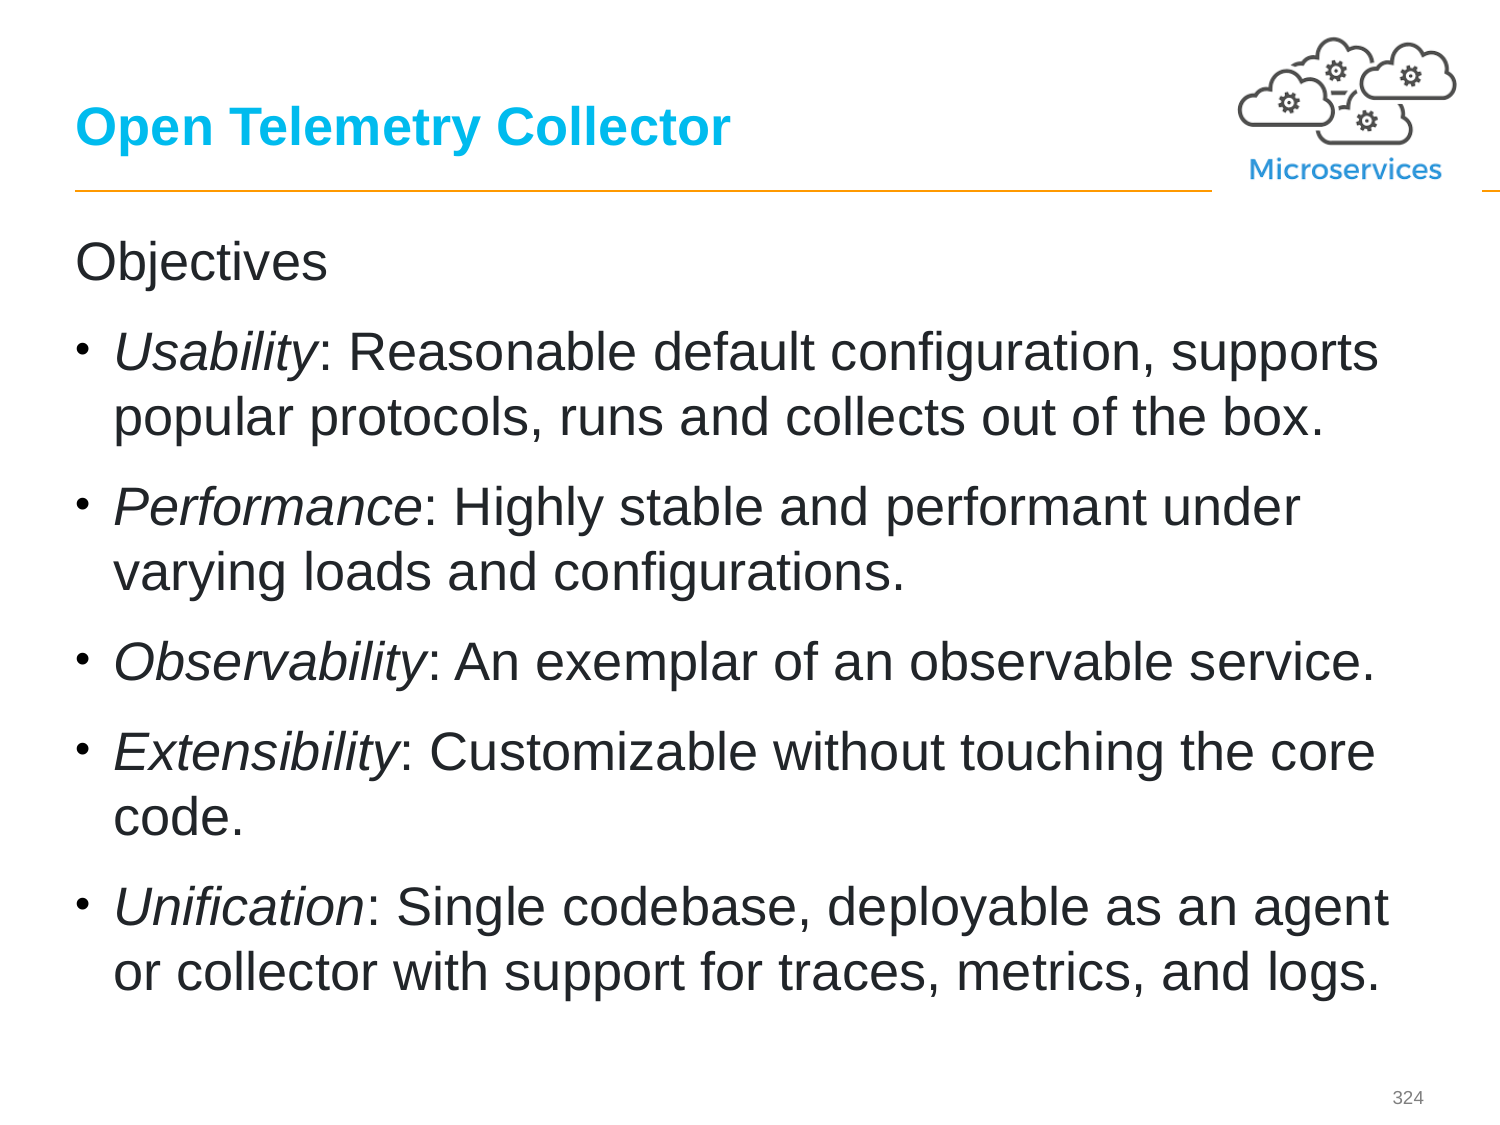

# Open Telemetry Collector
Objectives
Usability: Reasonable default configuration, supports popular protocols, runs and collects out of the box.
Performance: Highly stable and performant under varying loads and configurations.
Observability: An exemplar of an observable service.
Extensibility: Customizable without touching the core code.
Unification: Single codebase, deployable as an agent or collector with support for traces, metrics, and logs.